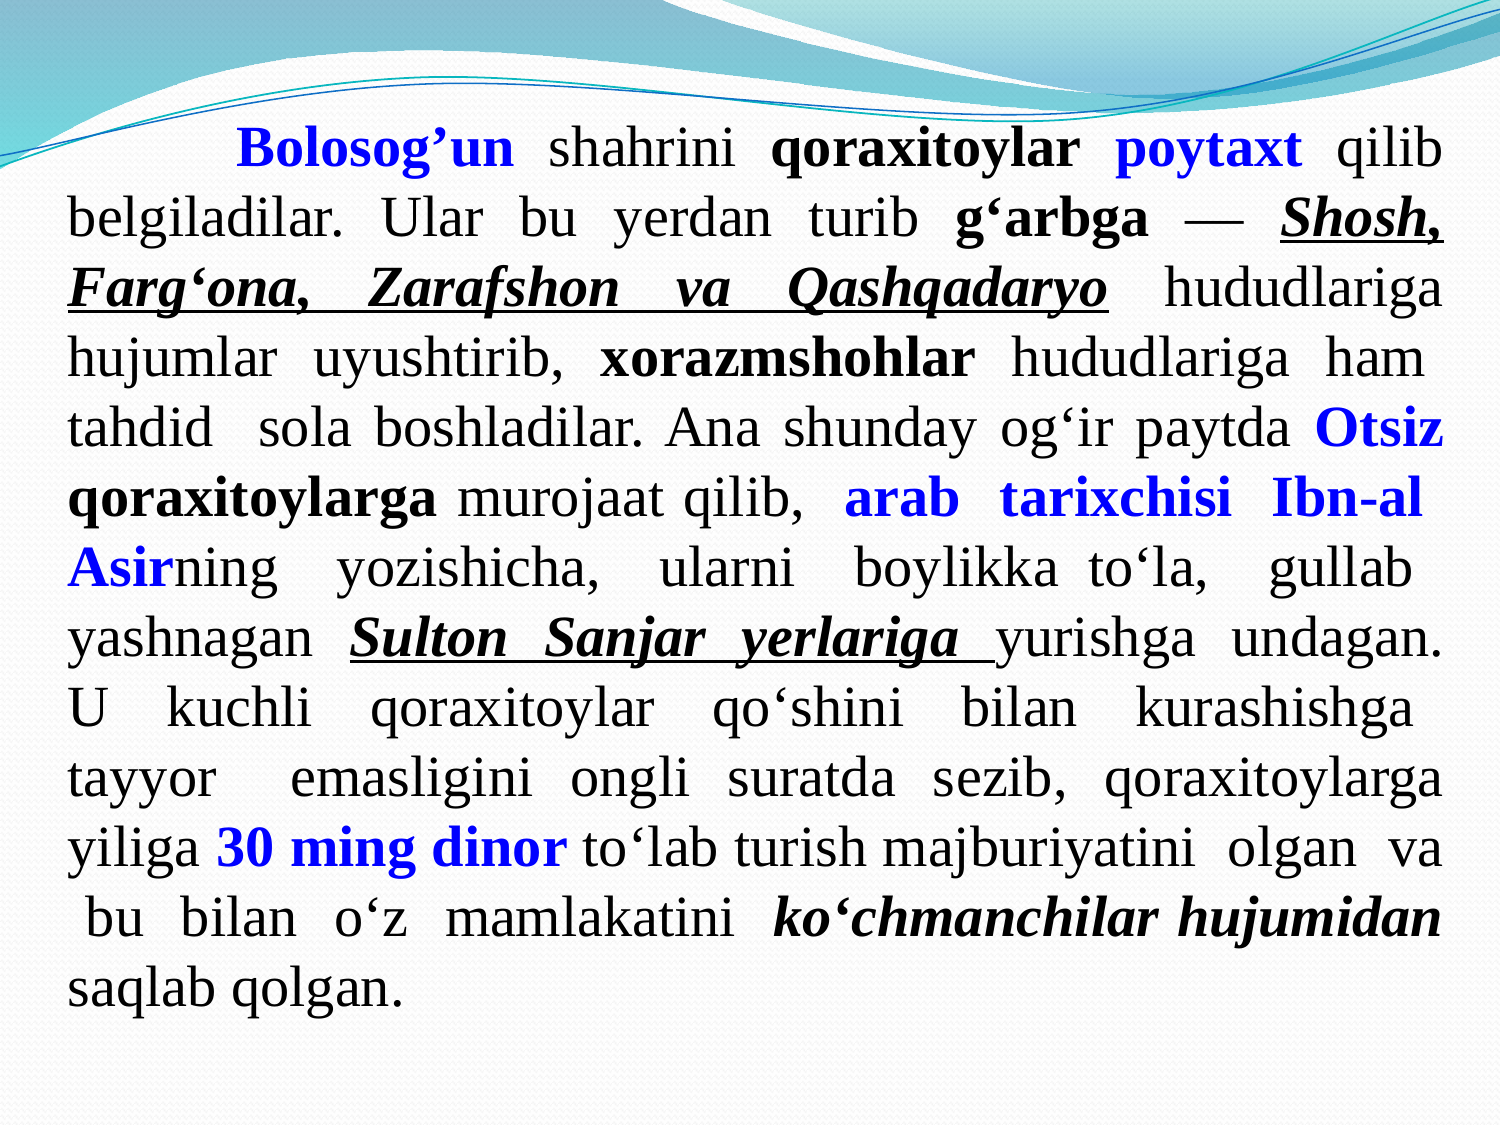

Bolosog’un shahrini qoraxitoylar poytaxt qilib bеlgiladilar. Ular bu yеrdan turib g‘arbga — Shosh, Farg‘ona, Zarafshon va Qashqadaryo hududlariga hujumlar  uyushtirib,  xorazmshohlar  hududlariga  ham  tahdid  sola boshladilar. Ana shunday og‘ir paytda Otsiz qoraxitoylarga murojaat qilib,  arab  tarixchisi  Ibn-al  Asirning  yozishicha,  ularni  boylikka to‘la,  gullab  yashnagan  Sulton  Sanjar  yеrlariga  yurishga  undagan. U  kuchli  qoraxitoylar  qo‘shini  bilan  kurashishga  tayyor  emasligini ongli suratda sеzib, qoraxitoylarga yiliga 30 ming dinor to‘lab turish majburiyatini  olgan  va  bu  bilan  o‘z  mamlakatini  ko‘chmanchilar hujumidan saqlab qolgan.